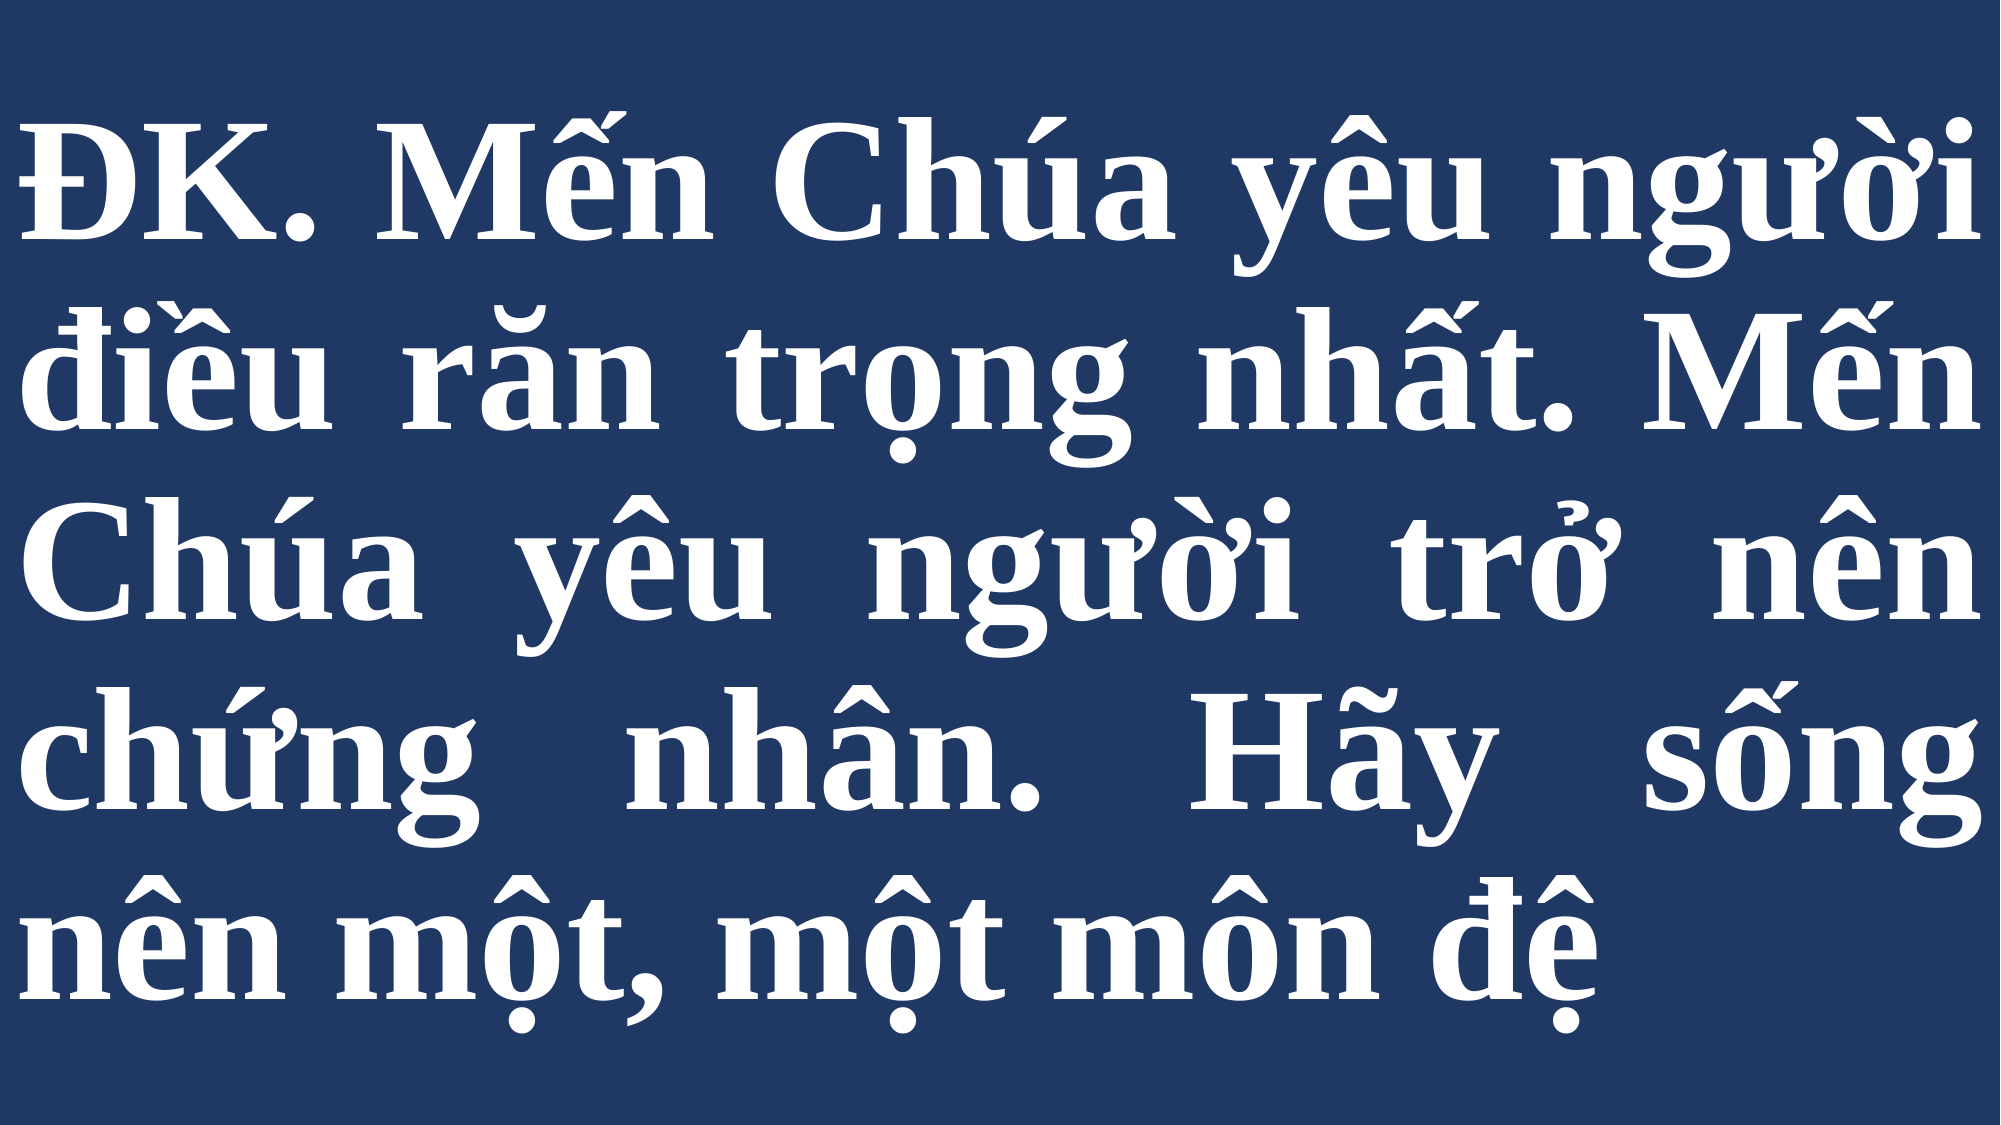

# ĐK. Mến Chúa yêu người điều răn trọng nhất. Mến Chúa yêu người trở nên chứng nhân. Hãy sống nên một, một môn đệ